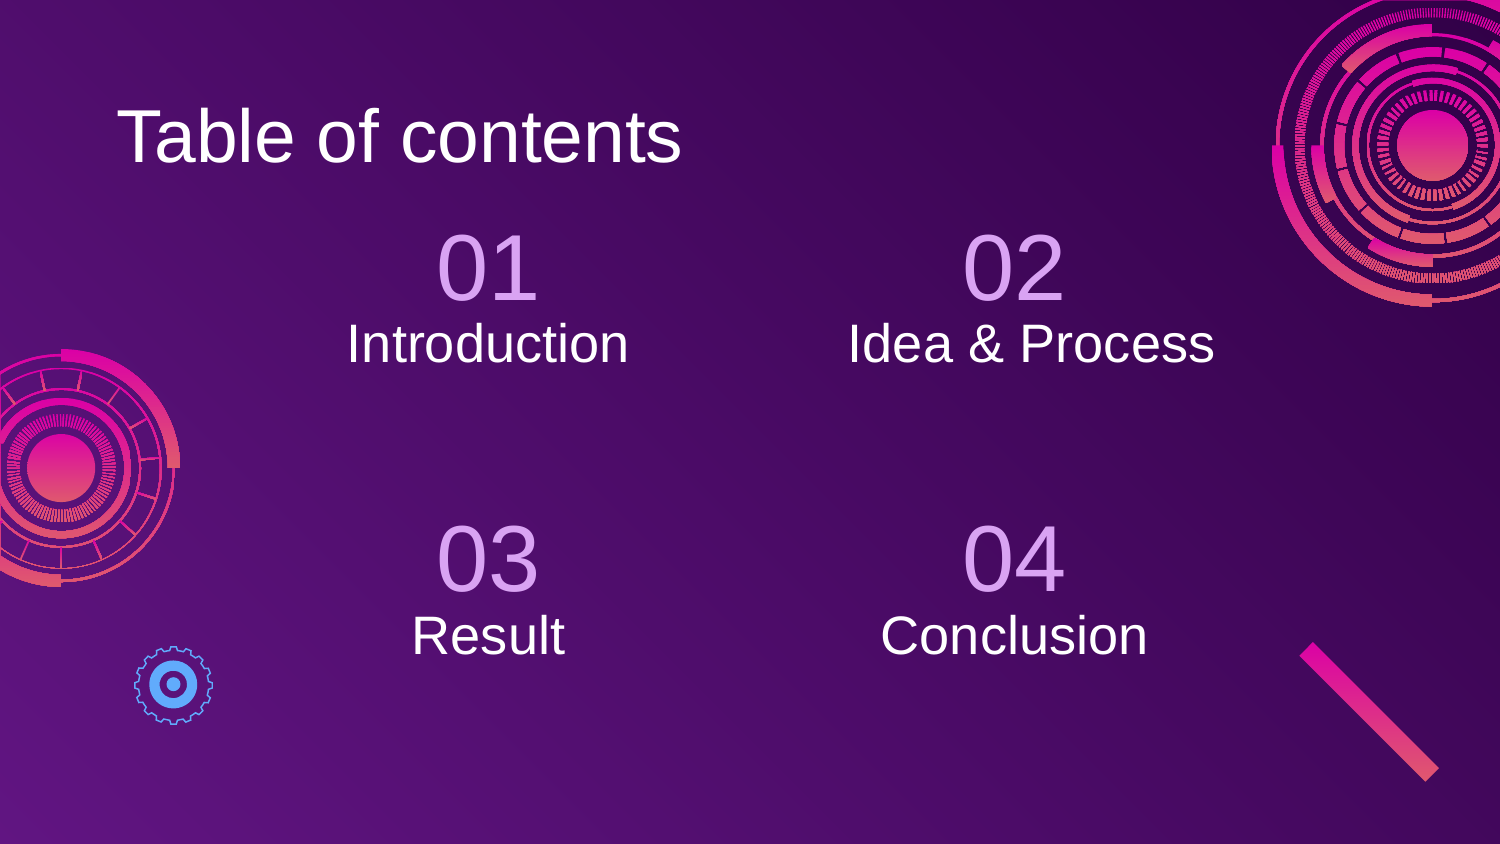

# Table of contents
01
02
Introduction
Idea & Process

03
04
Result
Conclusion